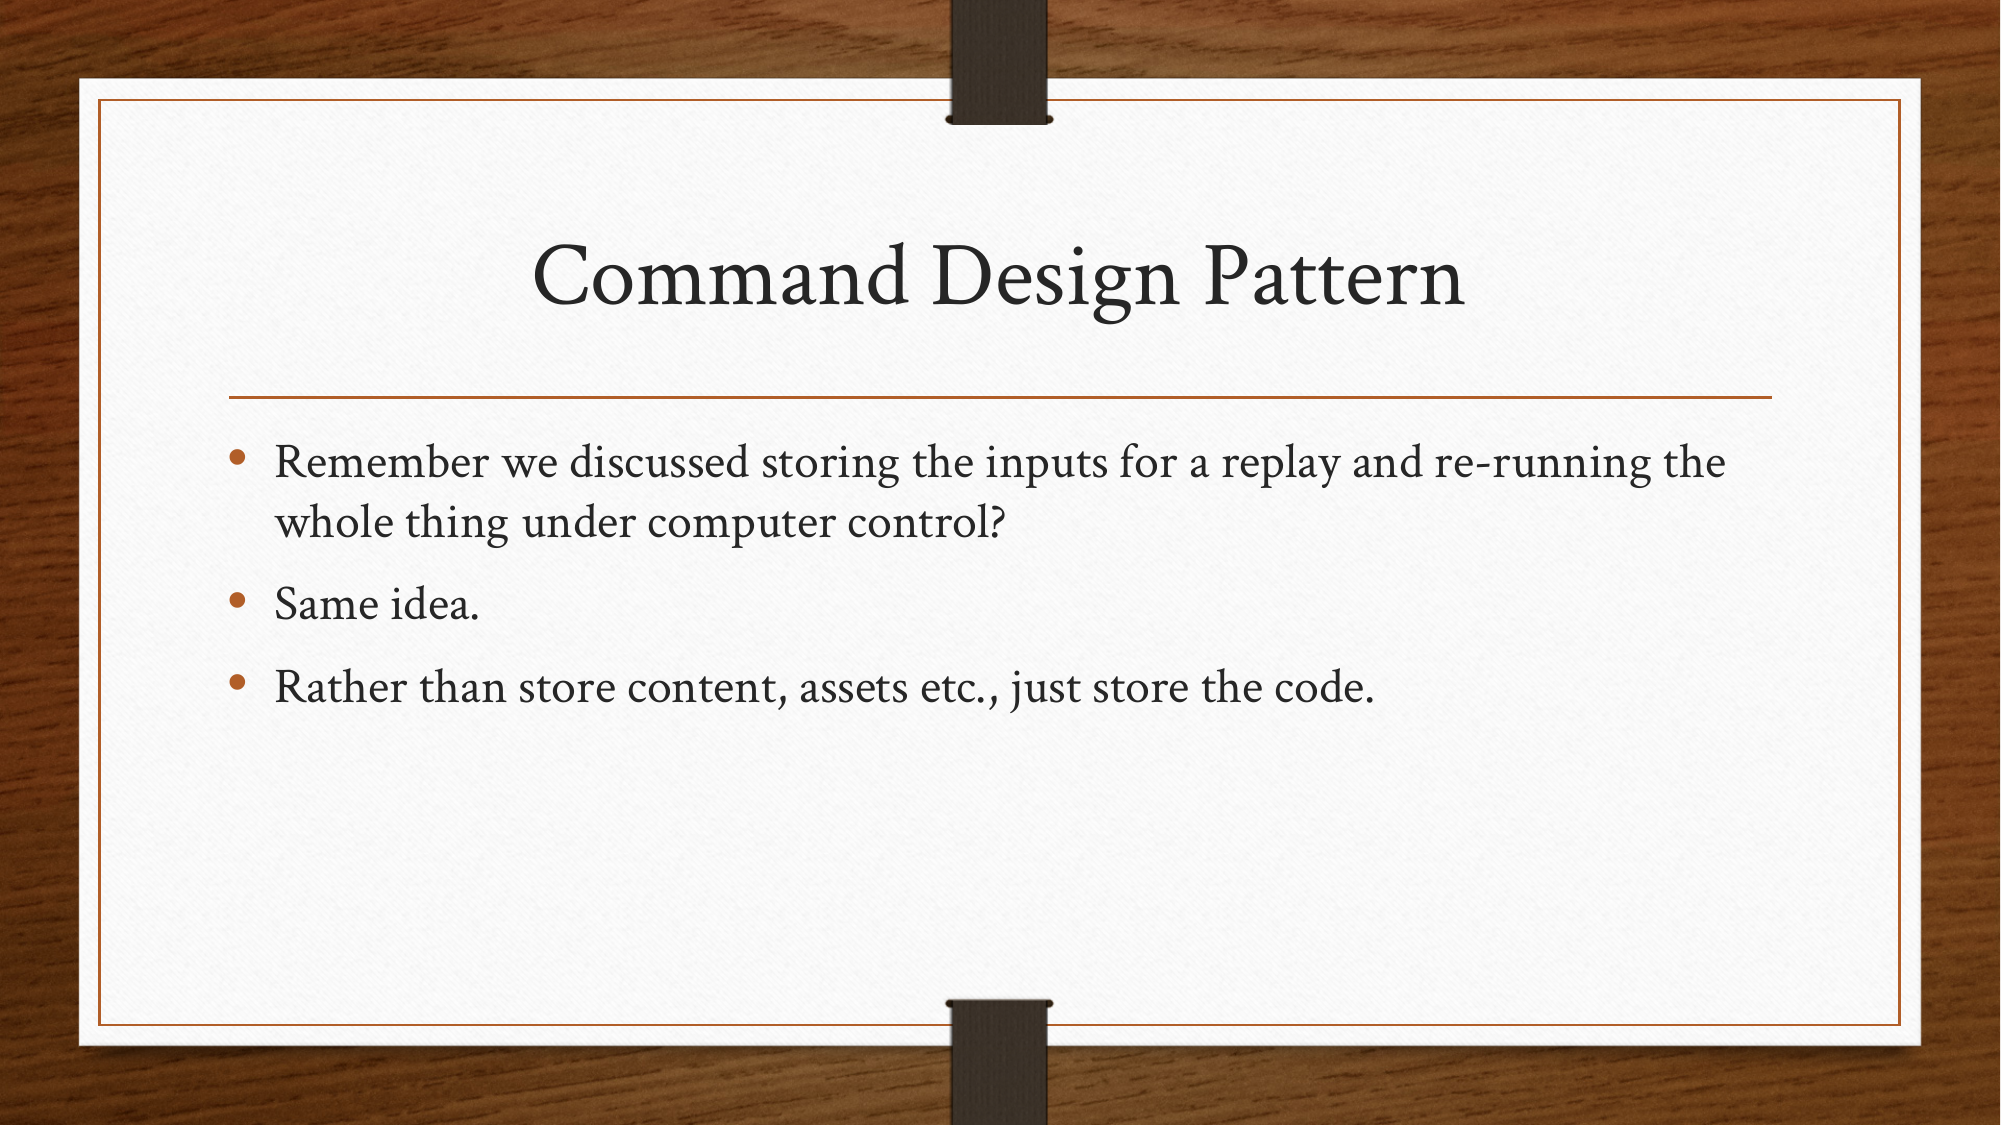

# Command Design Pattern
Remember we discussed storing the inputs for a replay and re-running the whole thing under computer control?
Same idea.
Rather than store content, assets etc., just store the code.